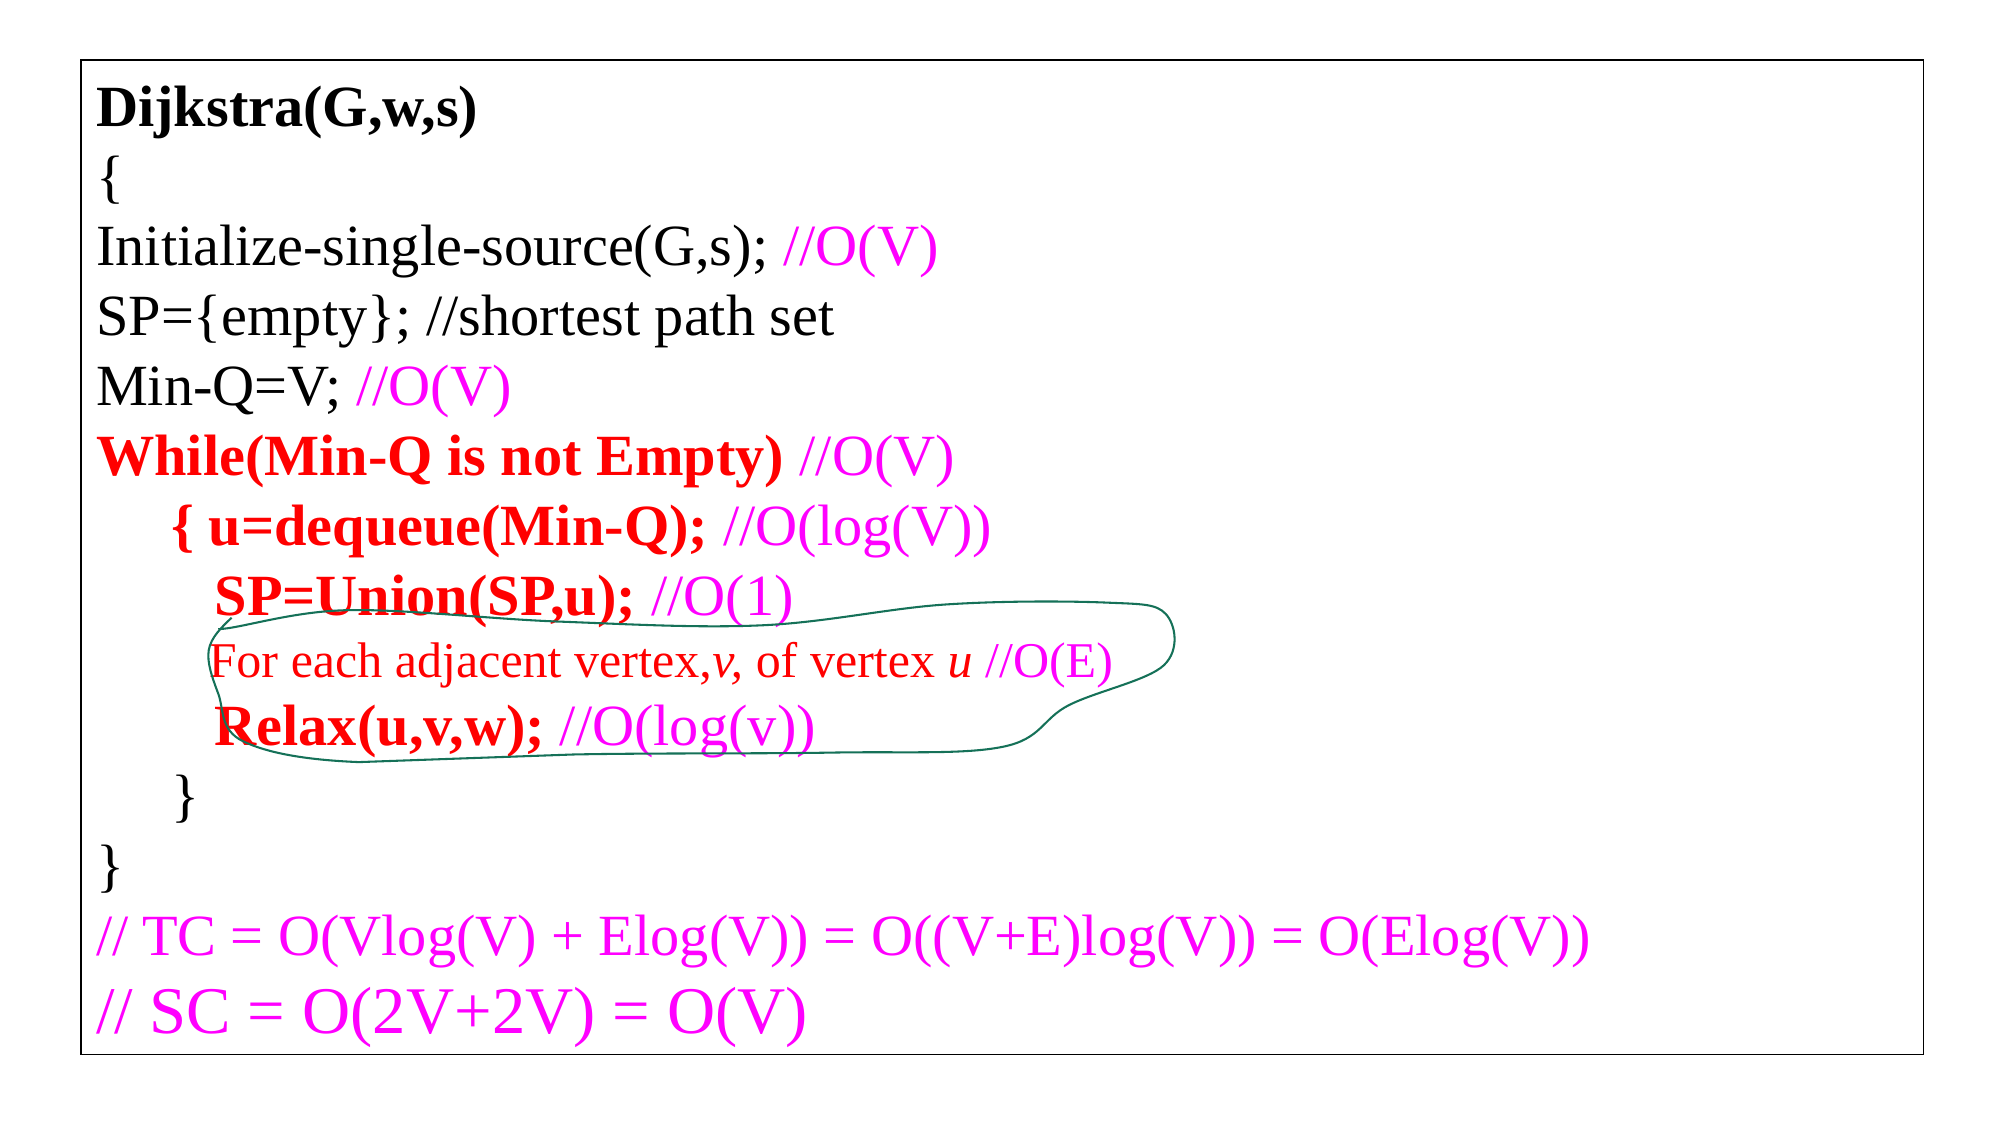

Dijkstra(G,w,s)
{
Initialize-single-source(G,s); //O(V)
SP={empty}; //shortest path set
Min-Q=V; //O(V)
While(Min-Q is not Empty) //O(V)
{ u=dequeue(Min-Q); //O(log(V))
   SP=Union(SP,u); //O(1)
   For each adjacent vertex,v, of vertex u //O(E)
   Relax(u,v,w); //O(log(v))
}
}
// TC = O(Vlog(V) + Elog(V)) = O((V+E)log(V)) = O(Elog(V))
// SC = O(2V+2V) = O(V)